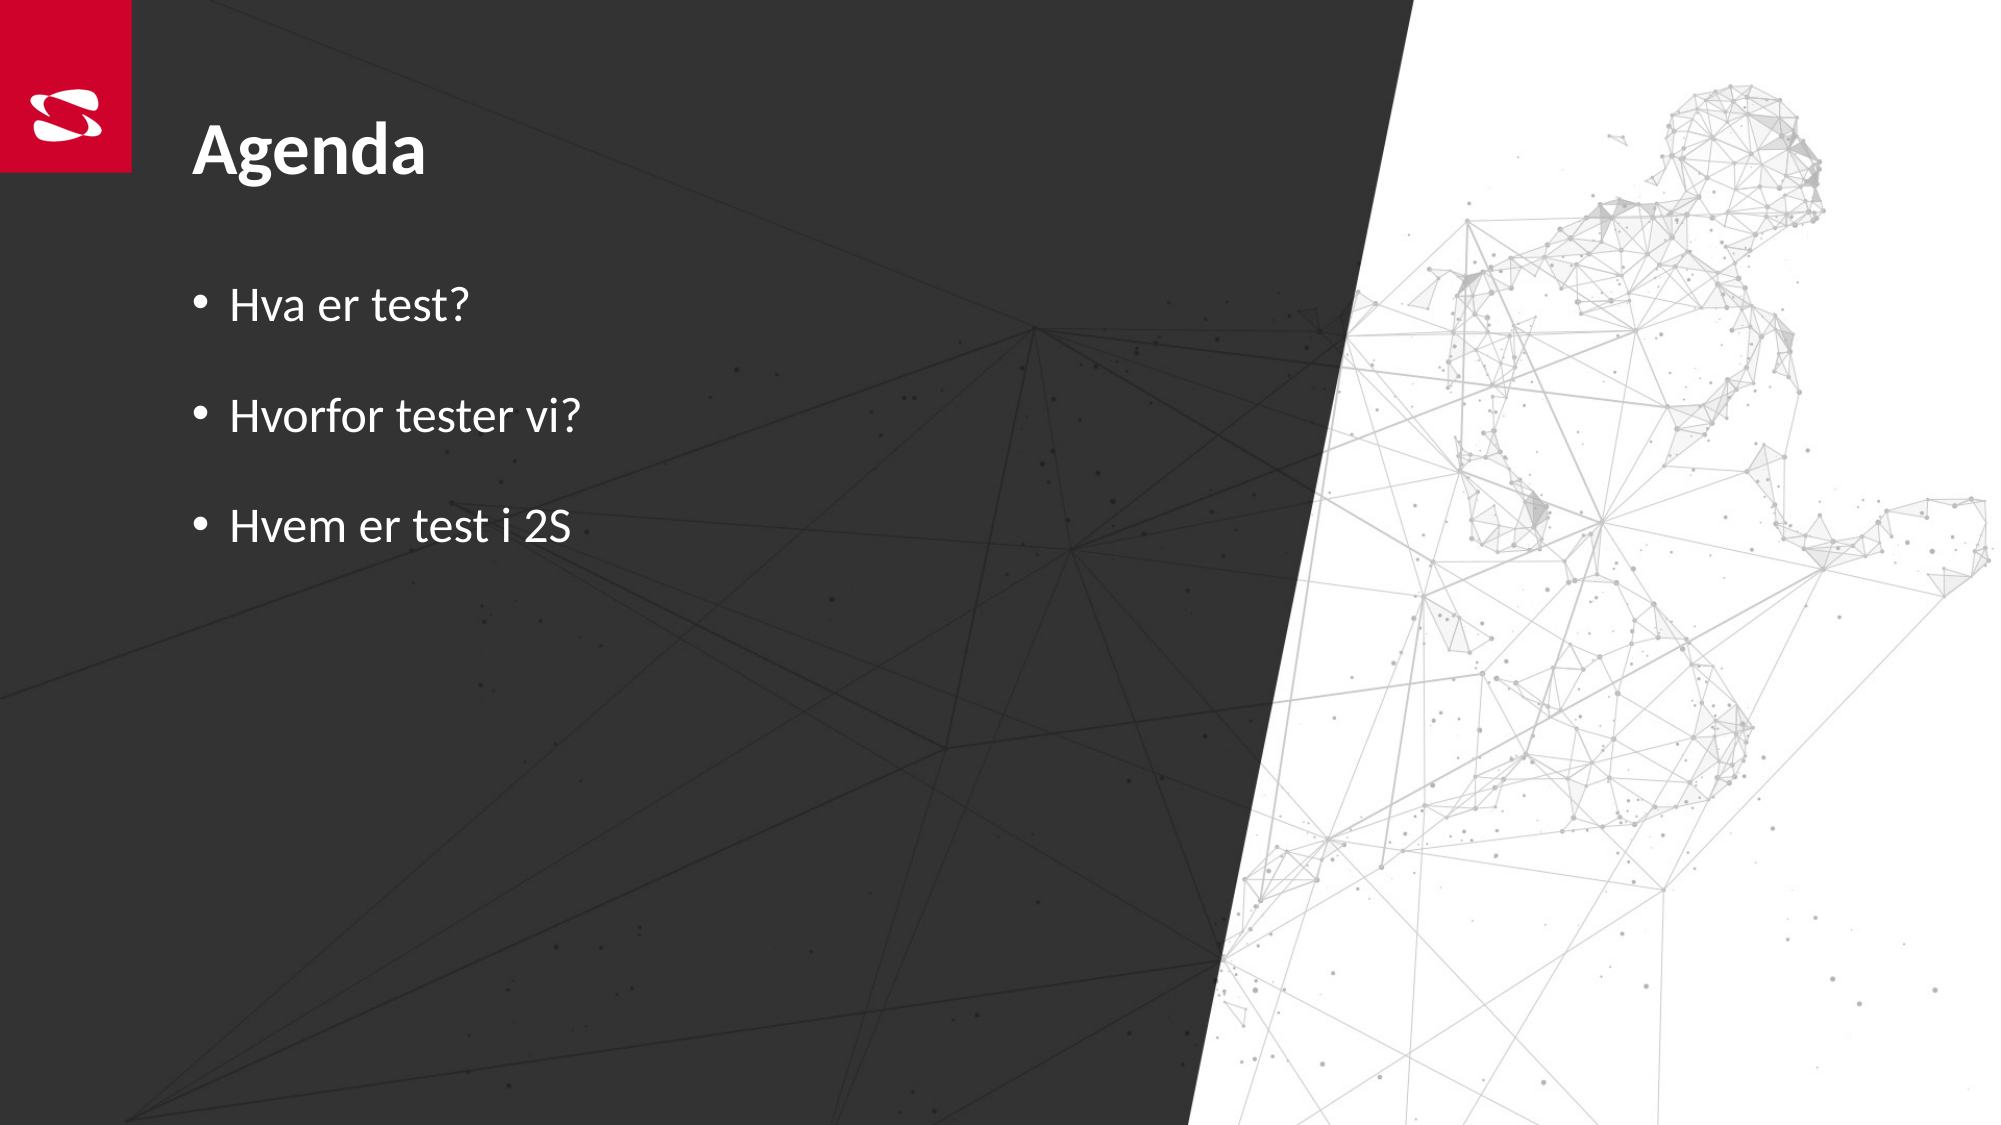

# Agenda
Hva er test?
Hvorfor tester vi?
Hvem er test i 2S